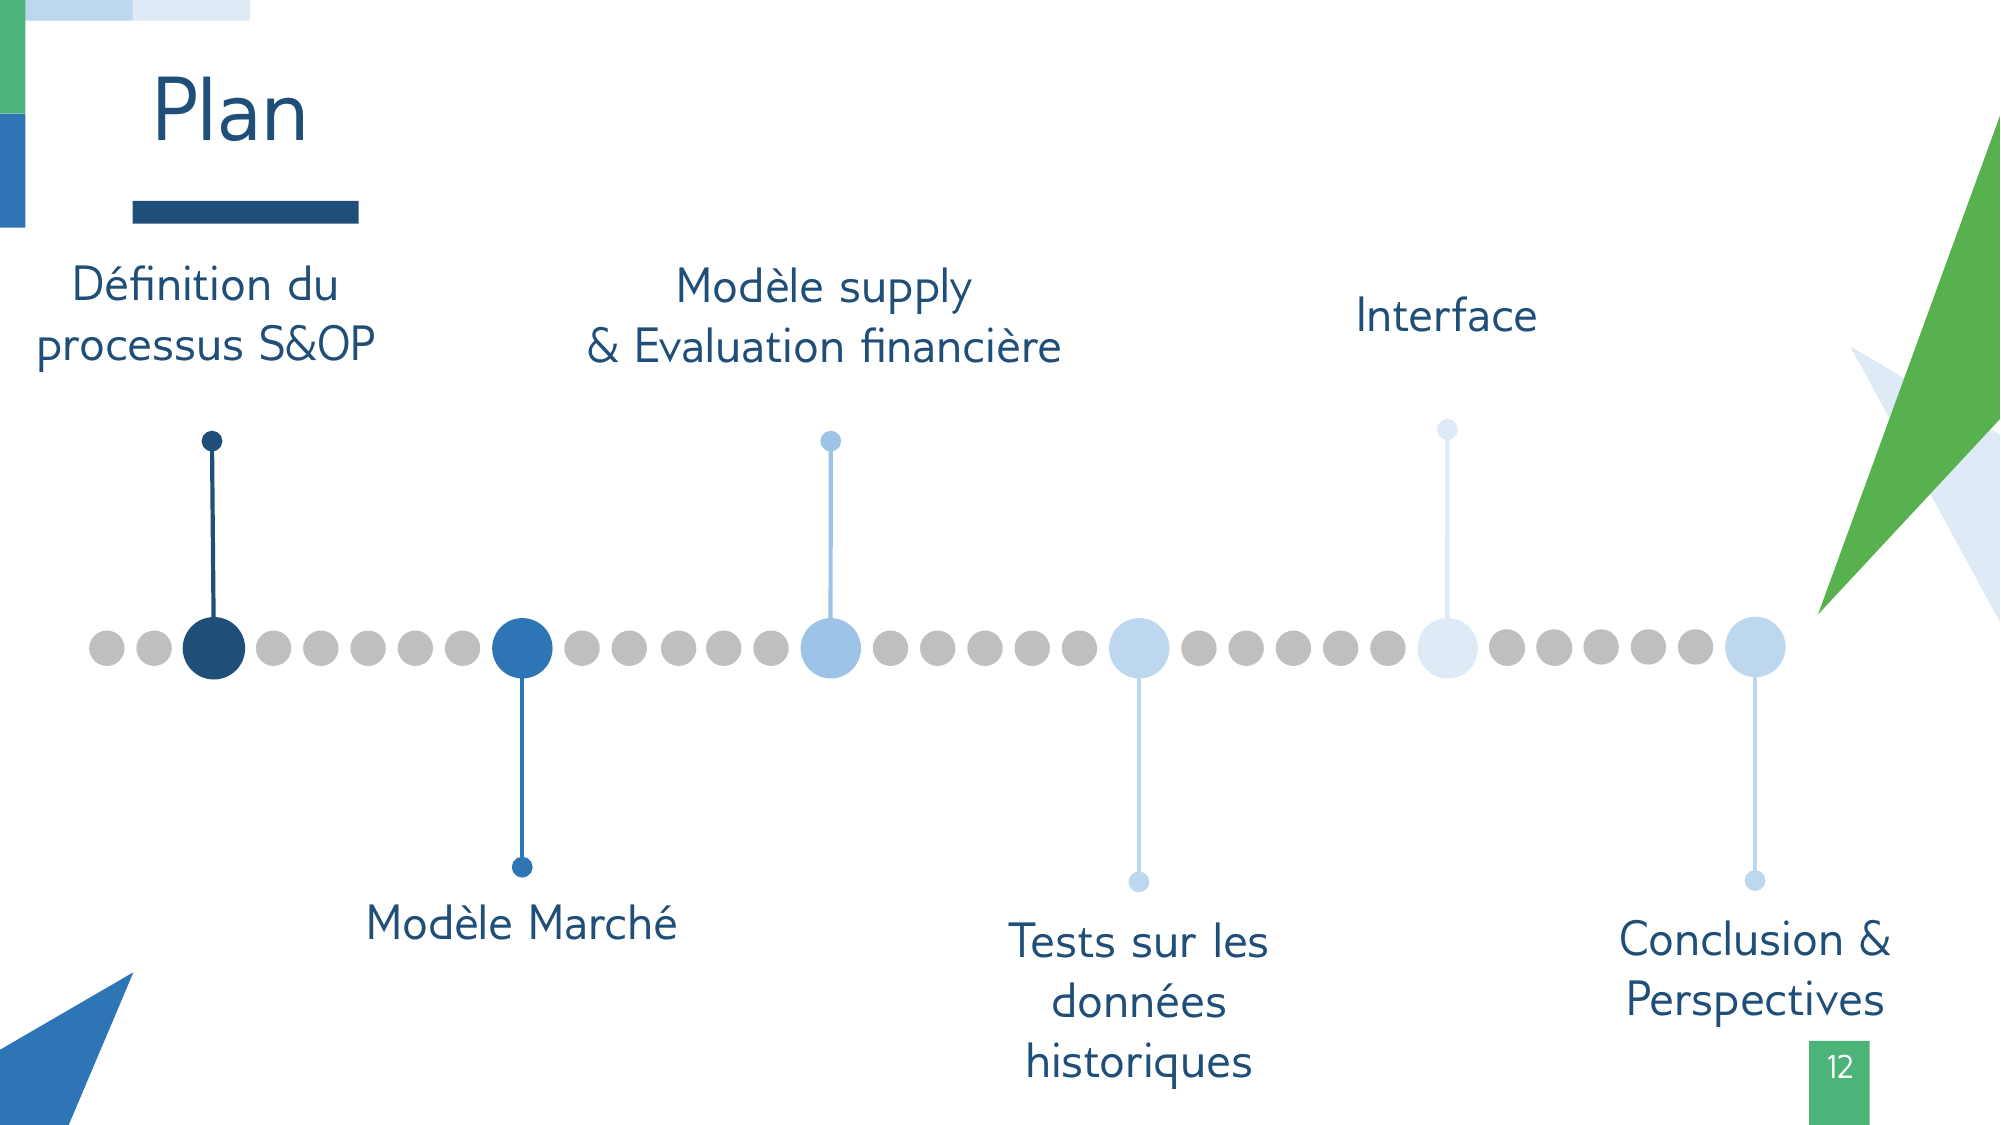

# Plan

Interface
Définition du processus S&OP
Modèle supply
& Evaluation financière

Conclusion & Perspectives
Modèle Marché
Tests sur les données historiques

12